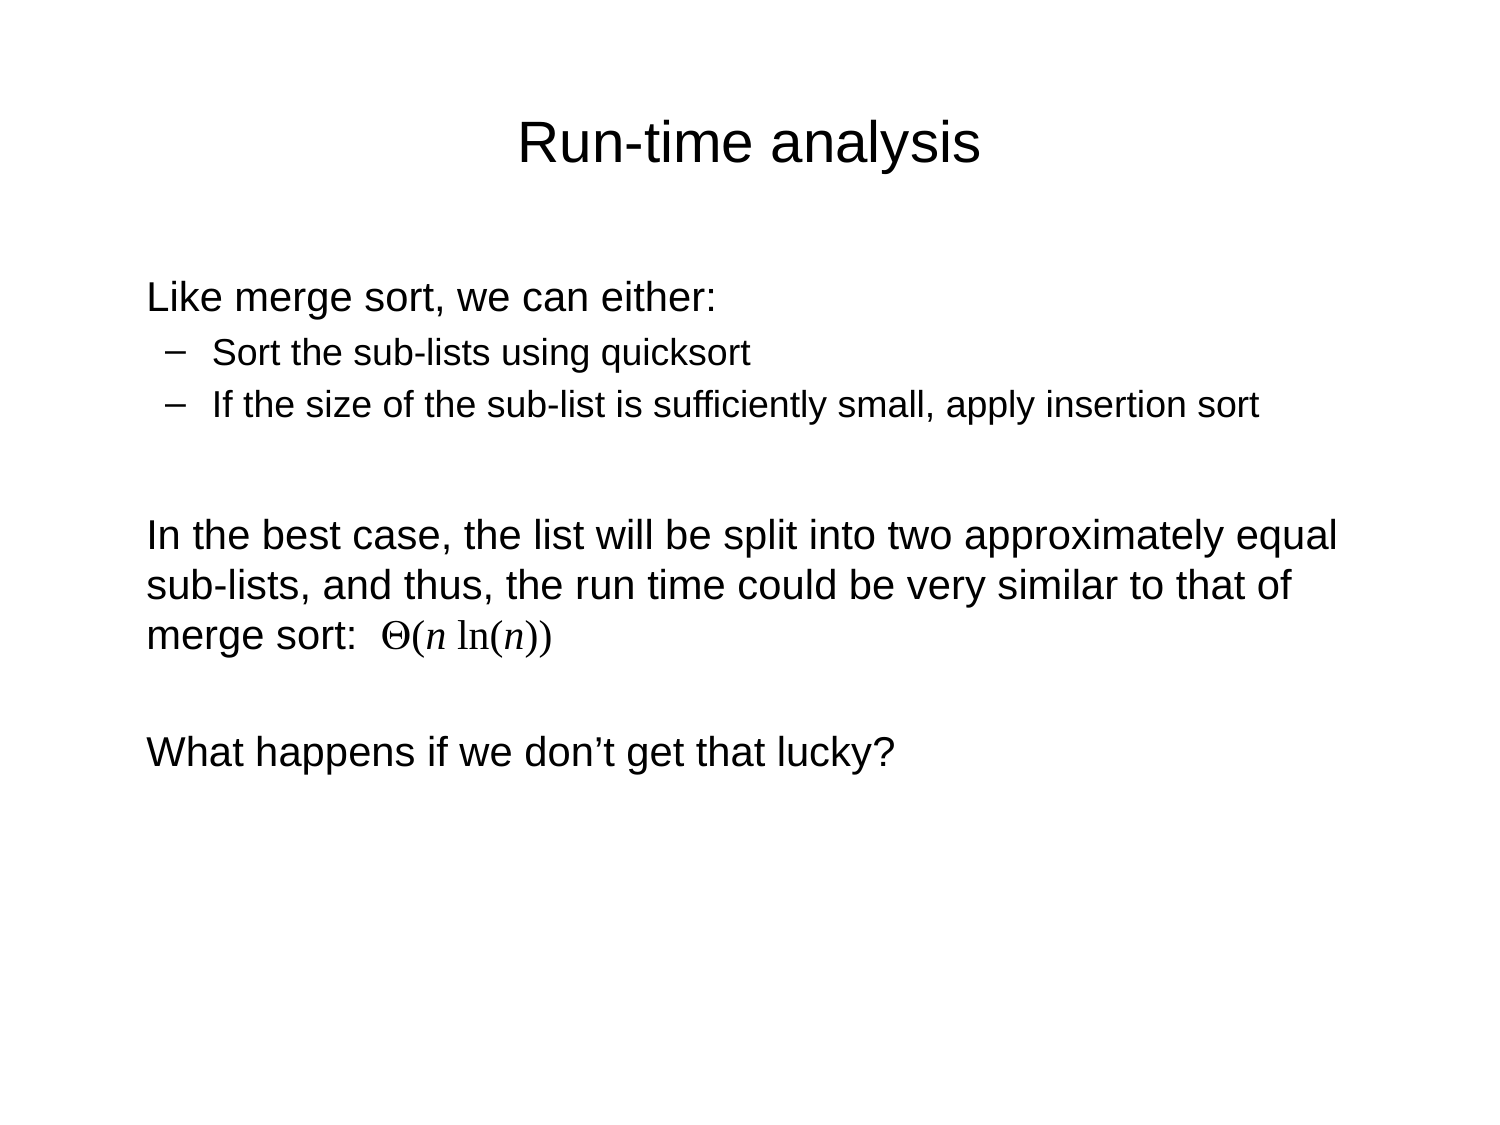

# Run-time analysis
	Like merge sort, we can either:
Sort the sub-lists using quicksort
If the size of the sub-list is sufficiently small, apply insertion sort

	In the best case, the list will be split into two approximately equal sub-lists, and thus, the run time could be very similar to that of merge sort:  Θ(n ln(n))

	What happens if we don’t get that lucky?